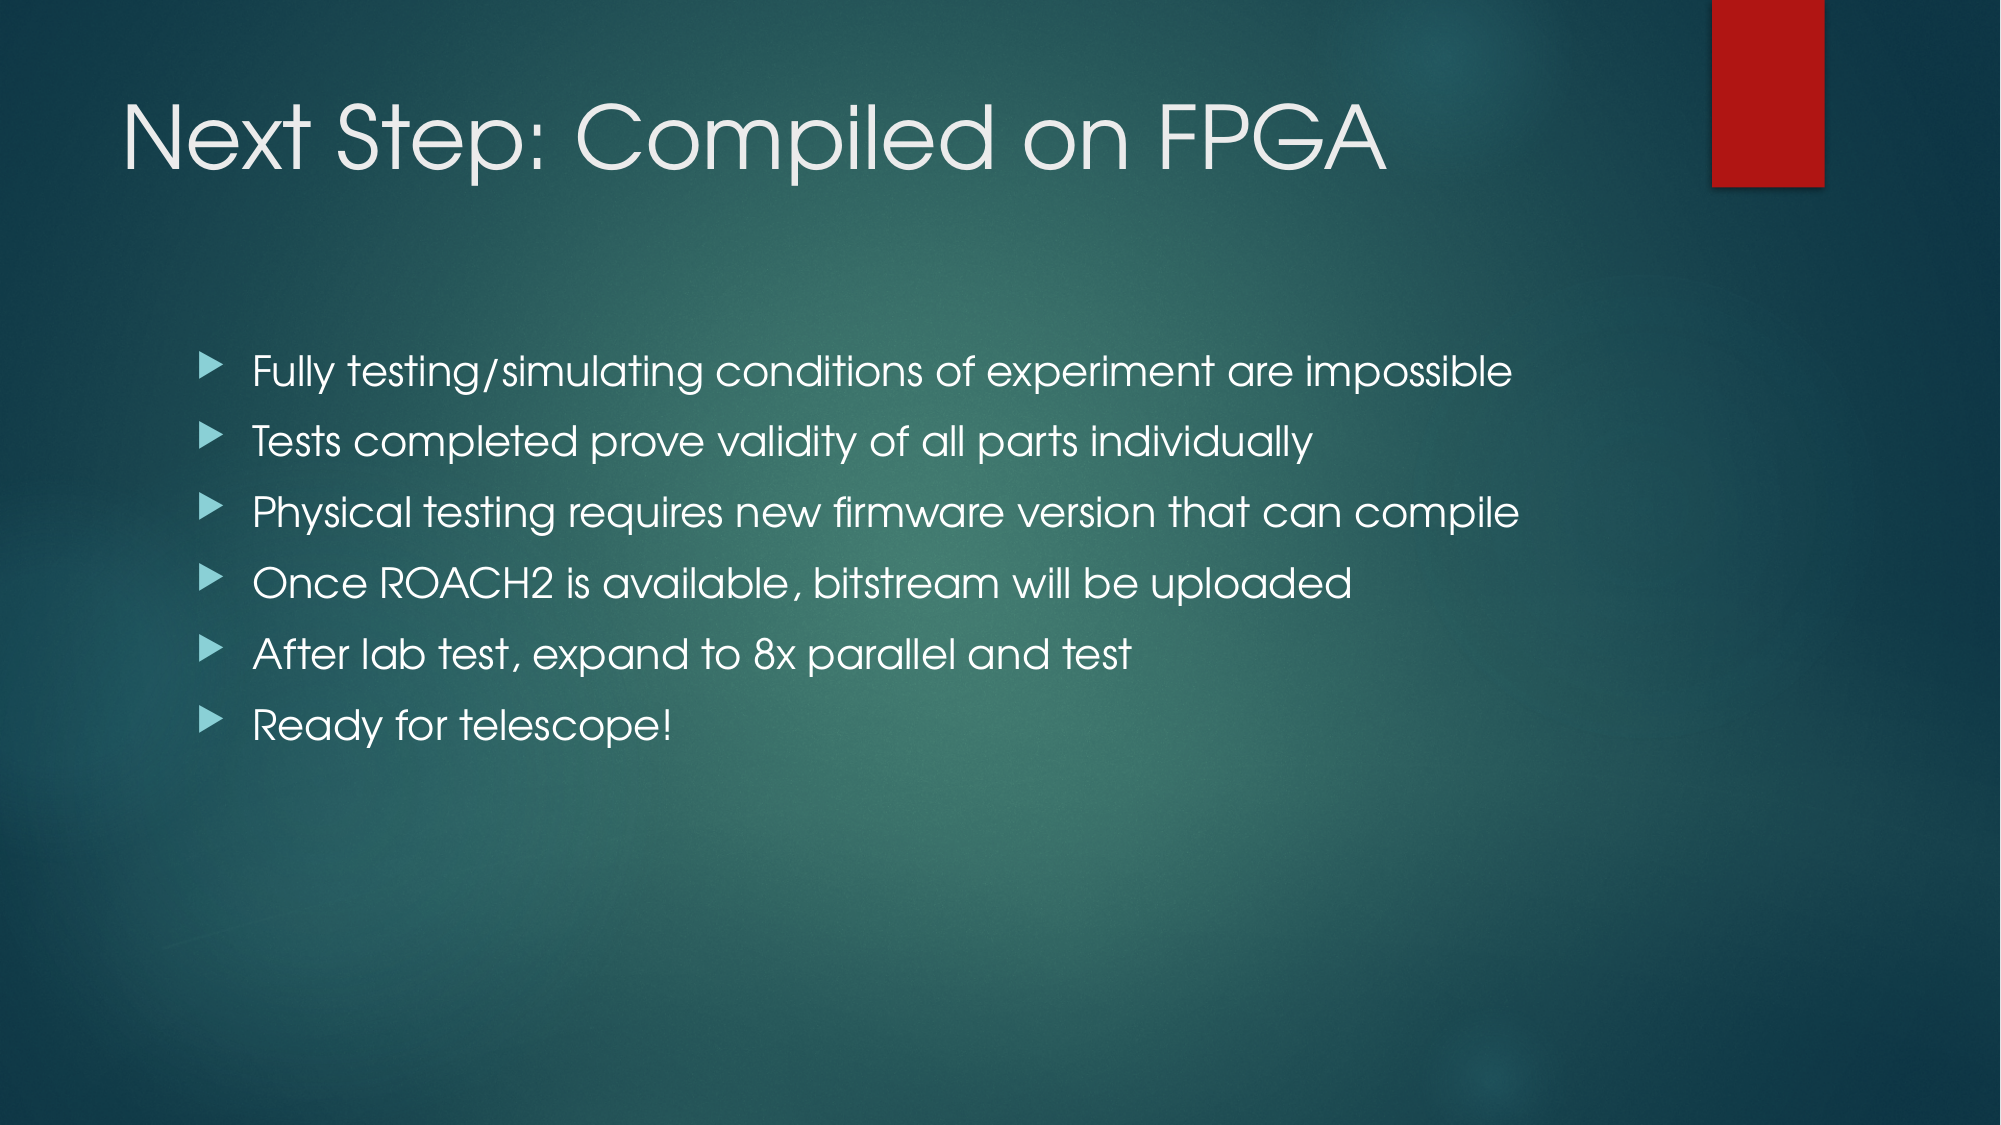

# Next Step: Compiled on FPGA
Fully testing/simulating conditions of experiment are impossible
Tests completed prove validity of all parts individually
Physical testing requires new firmware version that can compile
Once ROACH2 is available, bitstream will be uploaded
After lab test, expand to 8x parallel and test
Ready for telescope!